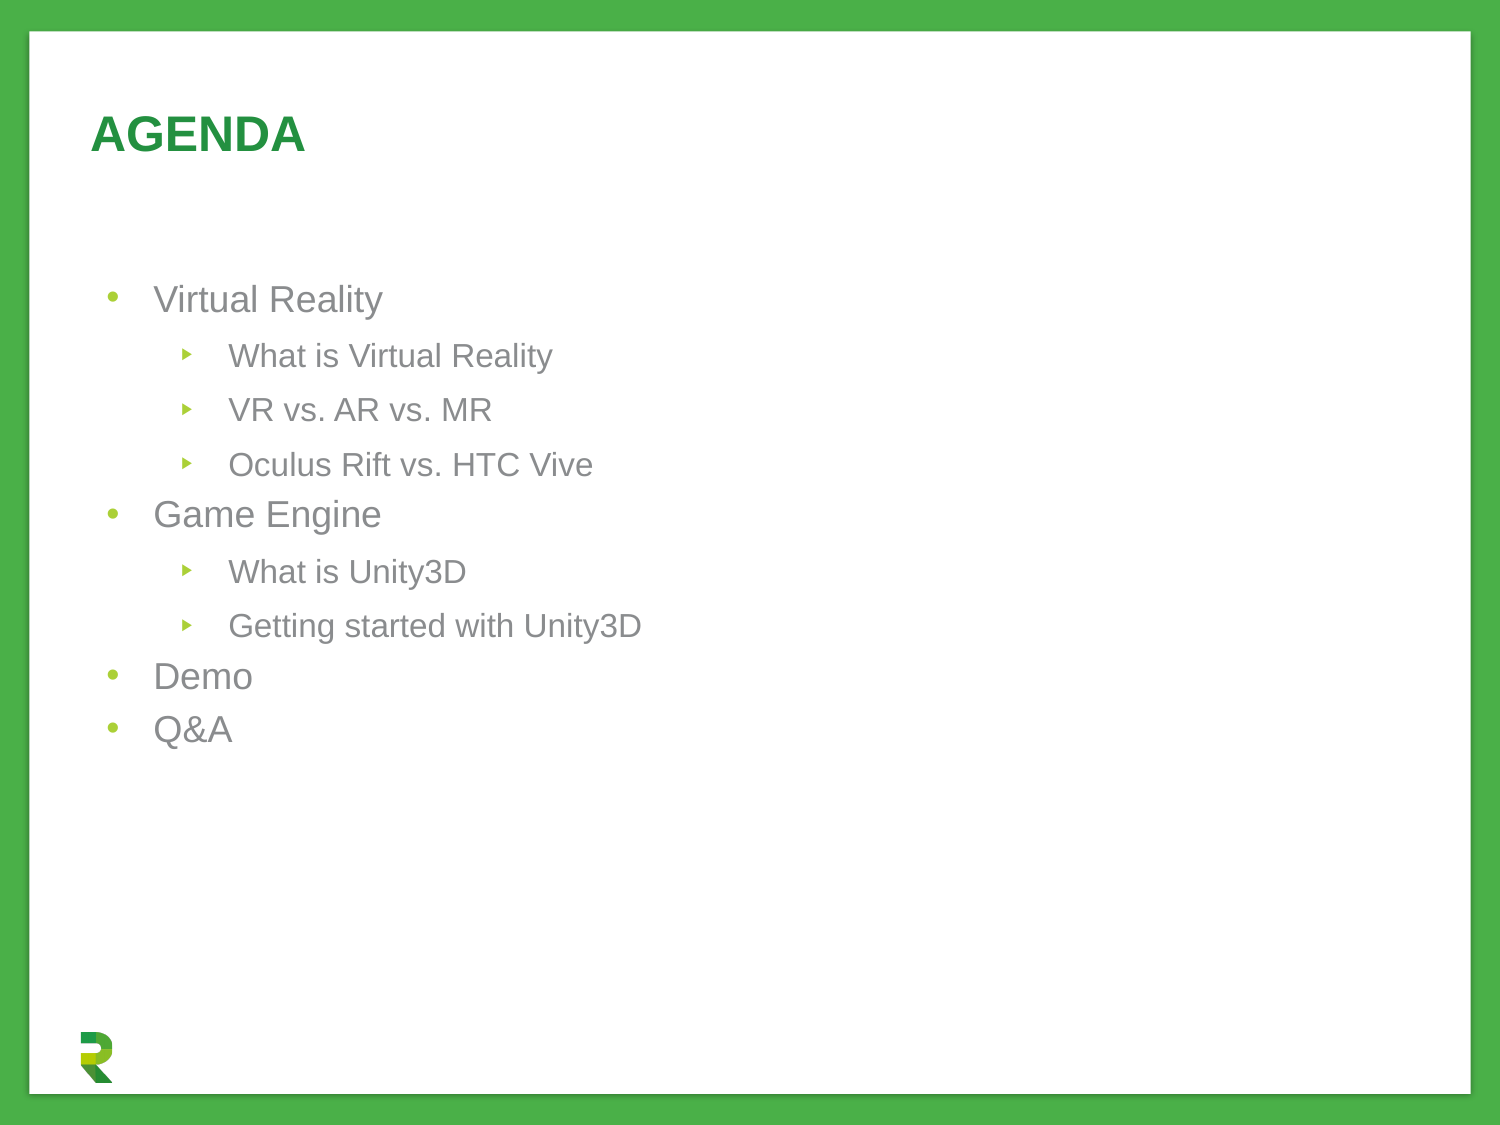

# Agenda
Virtual Reality
What is Virtual Reality
VR vs. AR vs. MR
Oculus Rift vs. HTC Vive
Game Engine
What is Unity3D
Getting started with Unity3D
Demo
Q&A